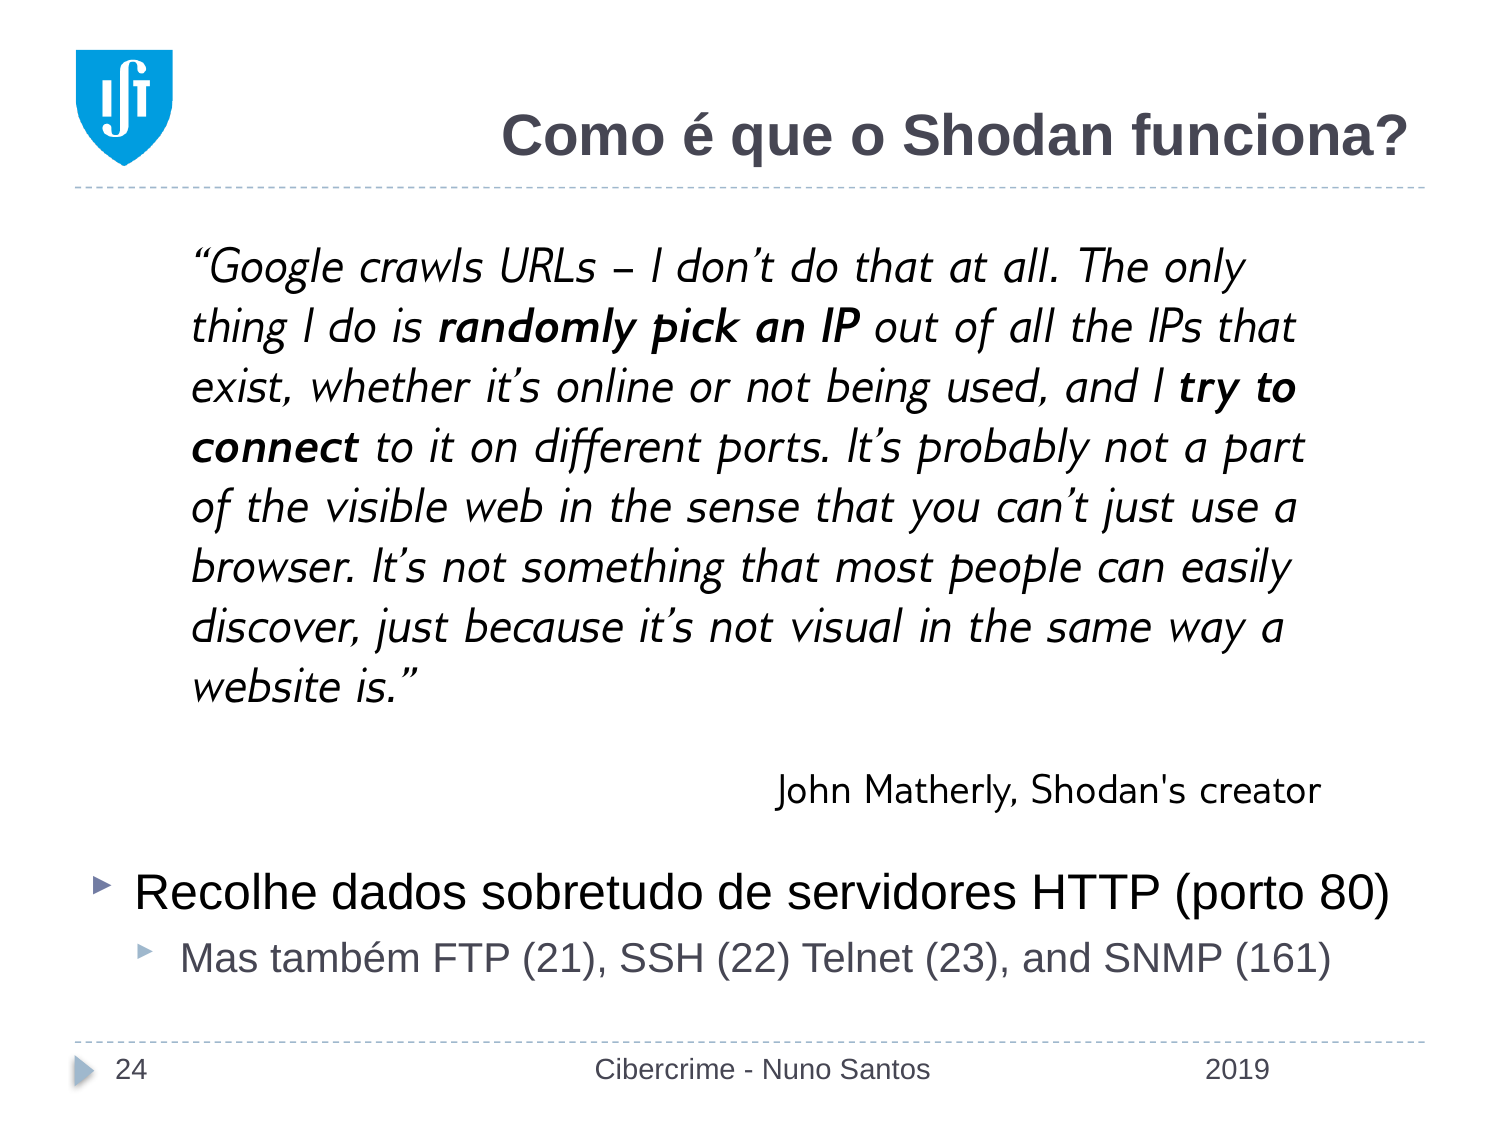

# Como é que o Shodan funciona?

Recolhe dados sobretudo de servidores HTTP (porto 80)
Mas também FTP (21), SSH (22) Telnet (23), and SNMP (161)
“Google crawls URLs – I don’t do that at all. The only thing I do is randomly pick an IP out of all the IPs that exist, whether it’s online or not being used, and I try to connect to it on different ports. It’s probably not a part of the visible web in the sense that you can’t just use a browser. It’s not something that most people can easily discover, just because it’s not visual in the same way a website is.”

John Matherly, Shodan's creator
24
Cibercrime - Nuno Santos
2019